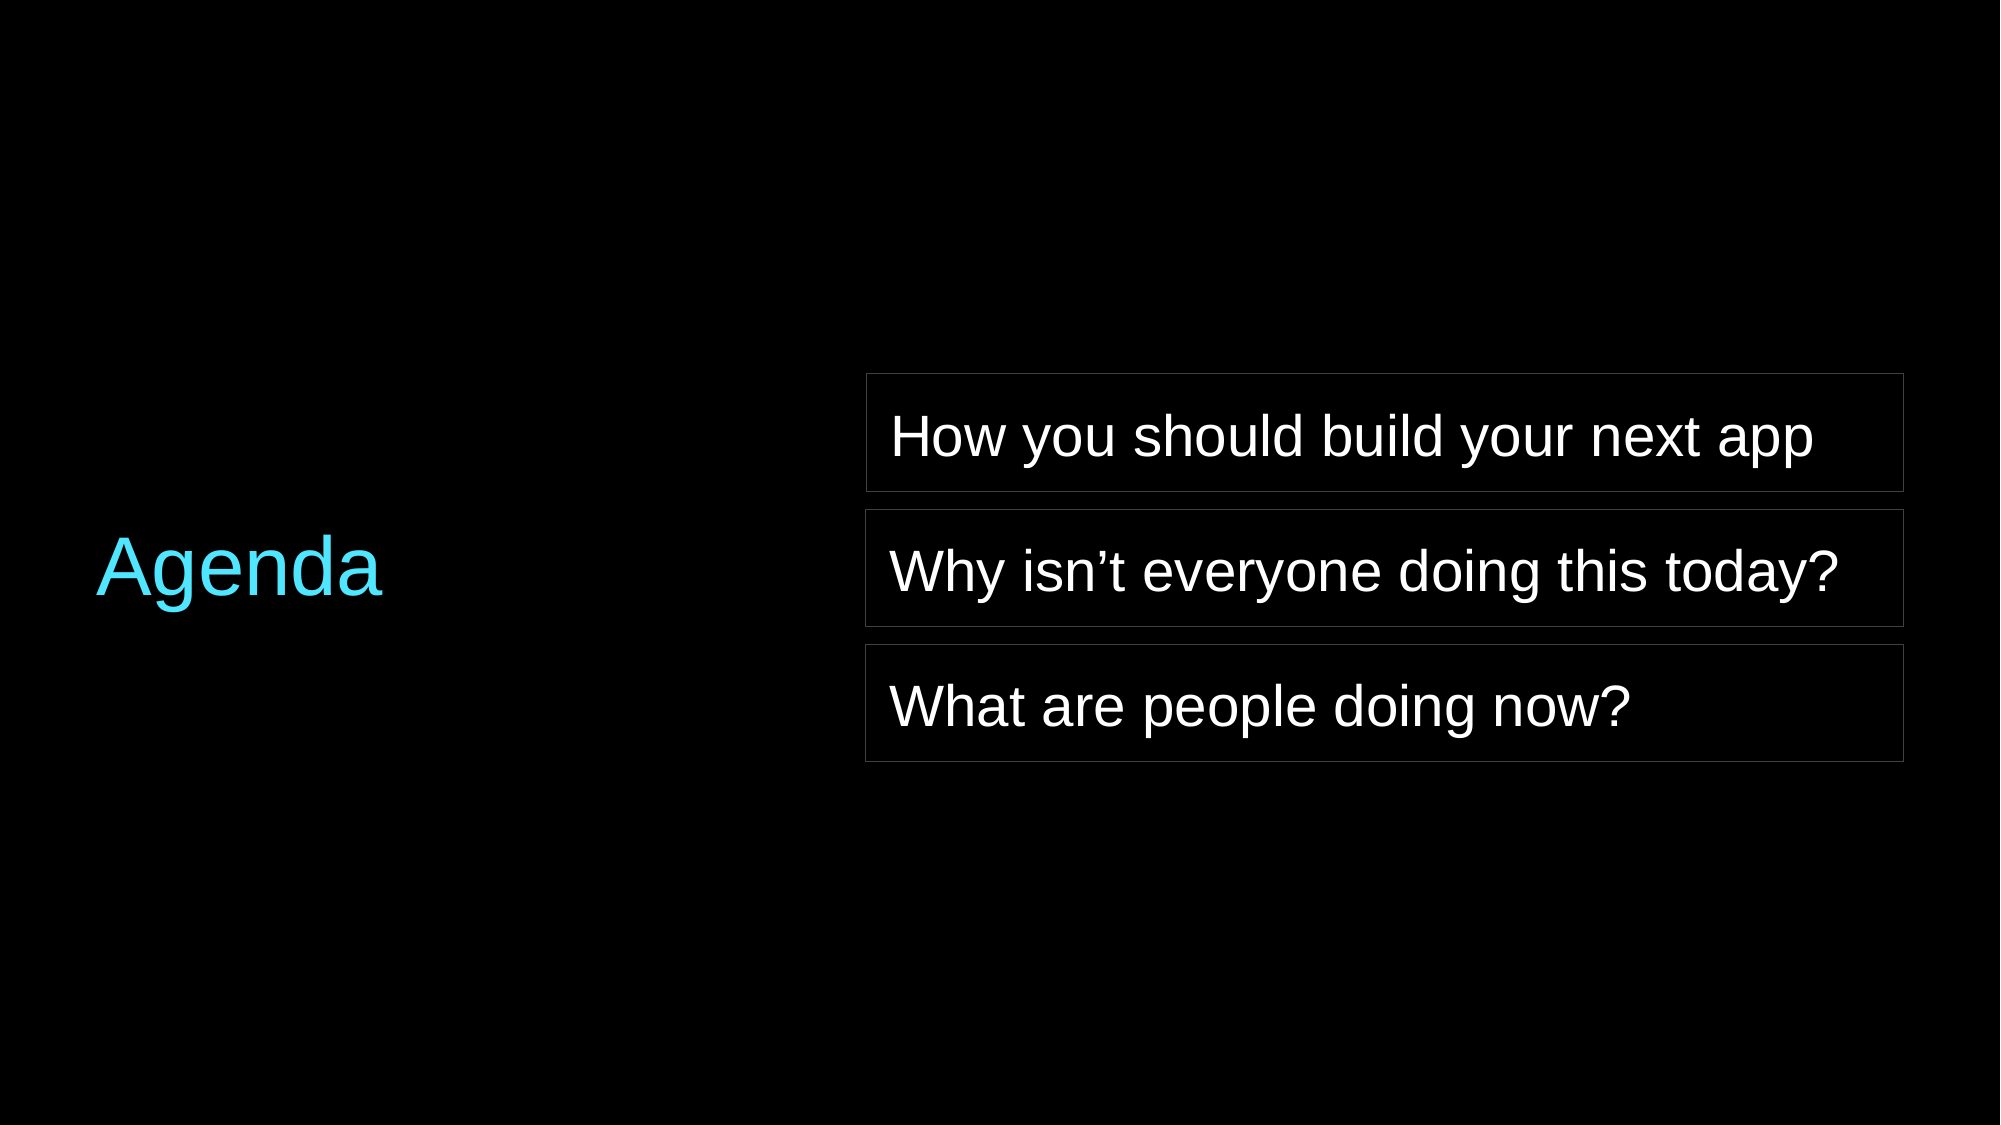

How you should build your next app
Why isn’t everyone doing this today?
Agenda
What are people doing now?